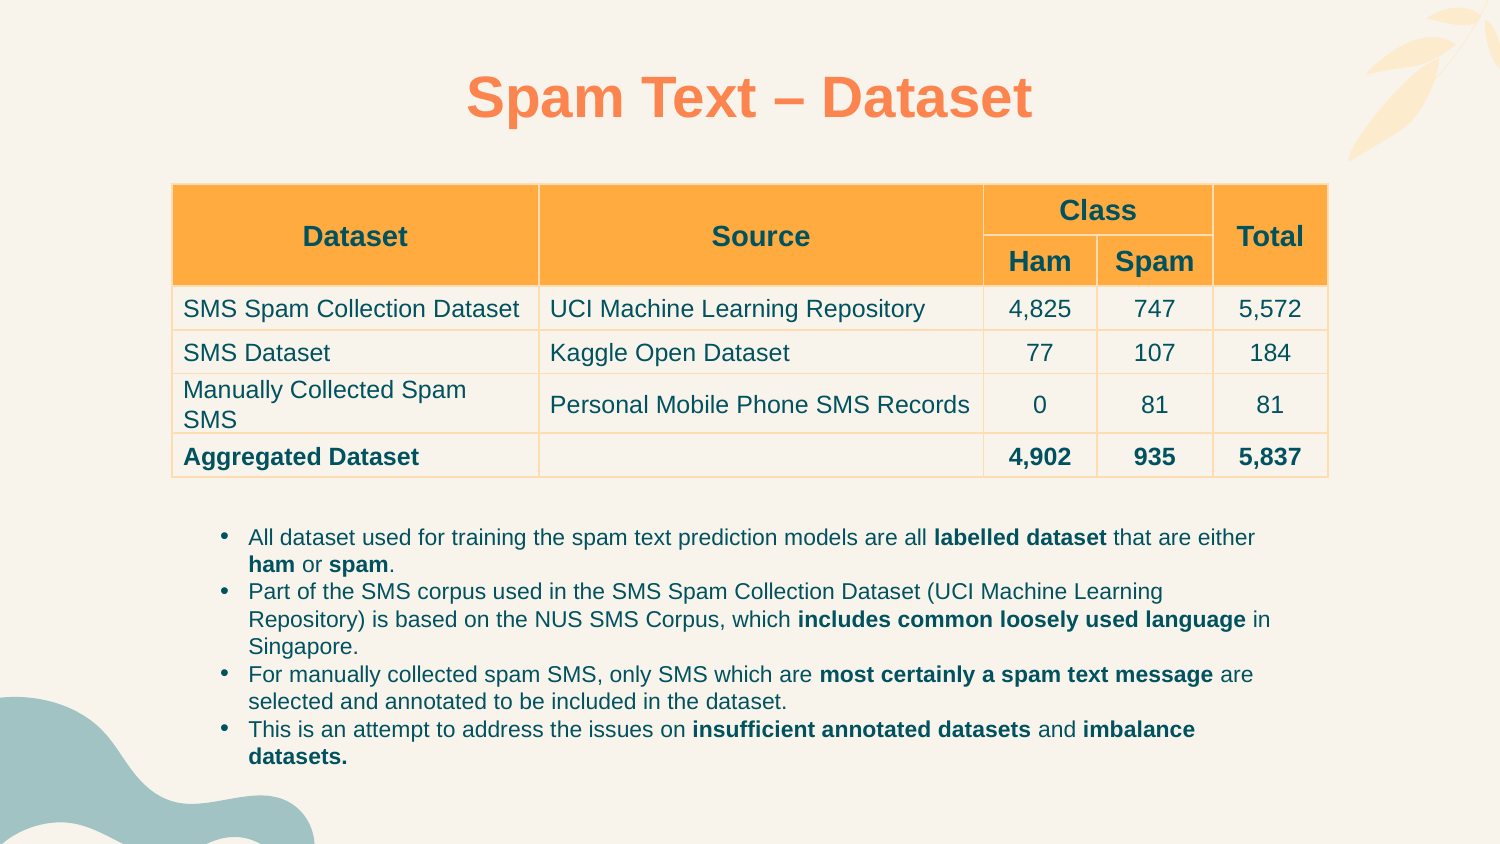

# Spam Text – Dataset
| Dataset | Source | Class |  | Total |
| --- | --- | --- | --- | --- |
|  |  | Ham | Spam |  |
| SMS Spam Collection Dataset | UCI Machine Learning Repository | 4,825 | 747 | 5,572 |
| SMS Dataset | Kaggle Open Dataset | 77 | 107 | 184 |
| Manually Collected Spam SMS | Personal Mobile Phone SMS Records | 0 | 81 | 81 |
| Aggregated Dataset |  | 4,902 | 935 | 5,837 |
All dataset used for training the spam text prediction models are all labelled dataset that are either ham or spam.
Part of the SMS corpus used in the SMS Spam Collection Dataset (UCI Machine Learning Repository) is based on the NUS SMS Corpus, which includes common loosely used language in Singapore.
For manually collected spam SMS, only SMS which are most certainly a spam text message are selected and annotated to be included in the dataset.
This is an attempt to address the issues on insufficient annotated datasets and imbalance datasets.